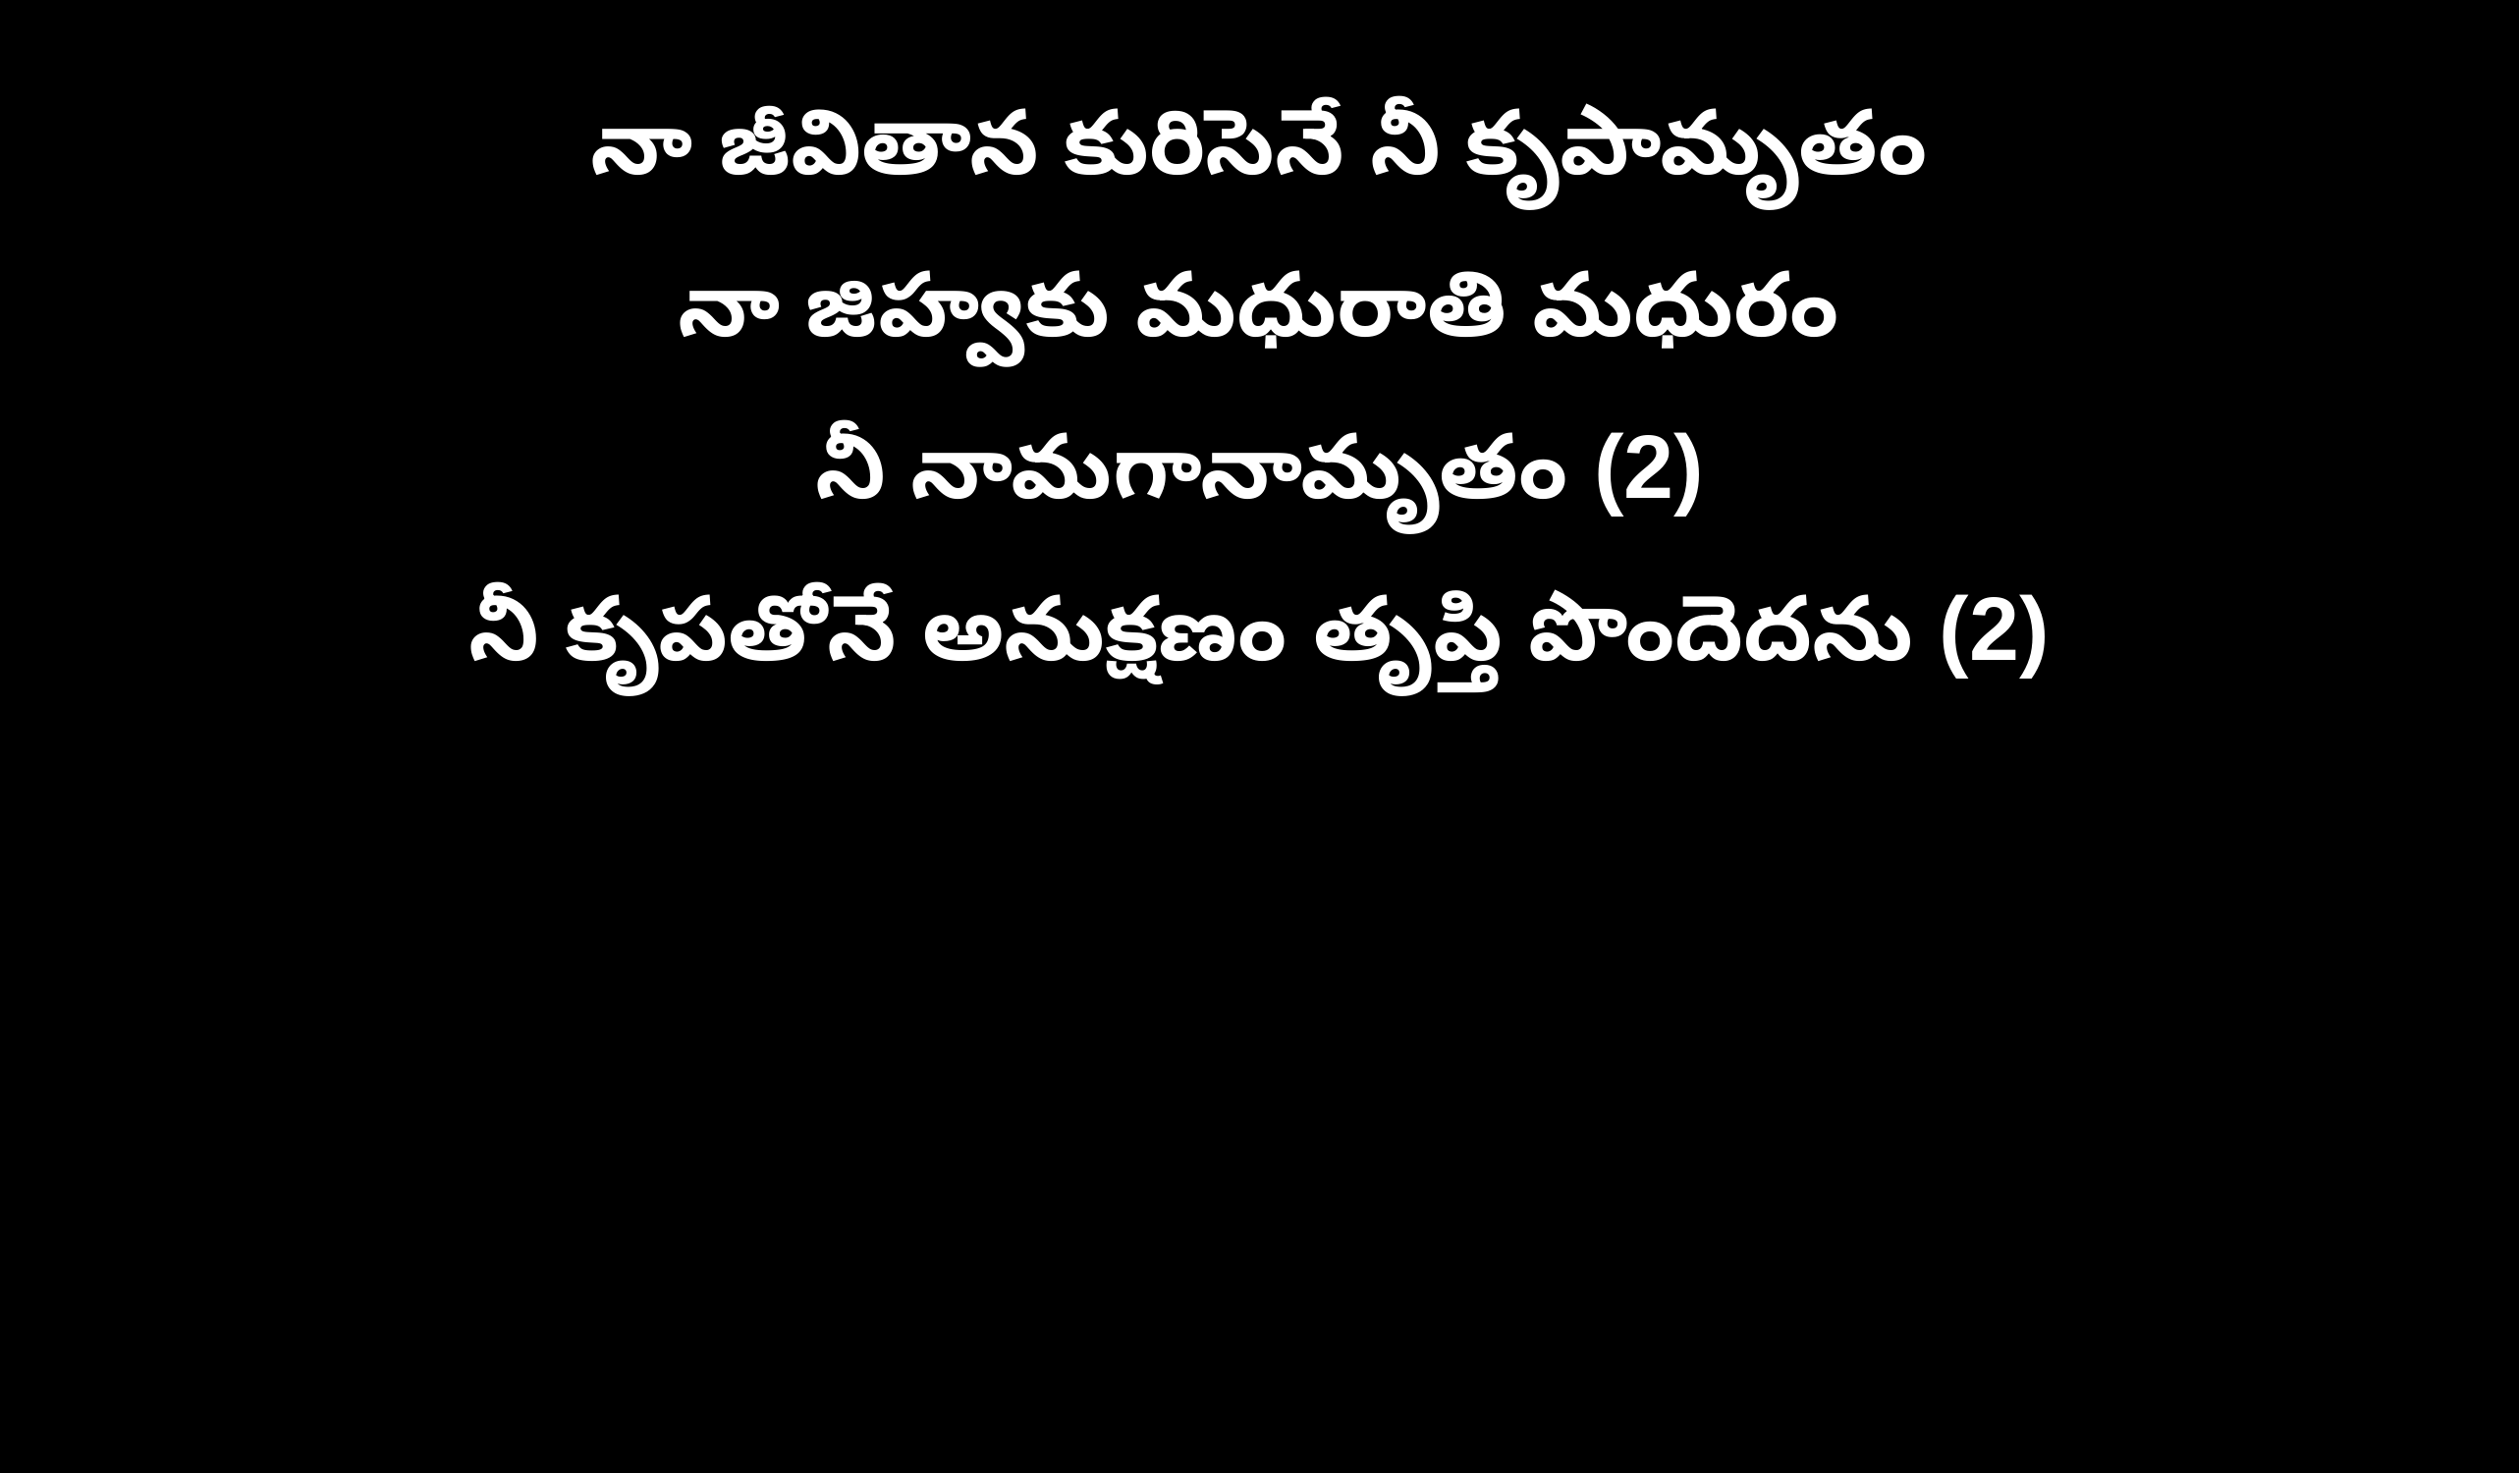

నా జీవితాన కురిసెనే నీ కృపామృతం
నా జిహ్వకు మధురాతి మధురం
నీ నామగానామృతం (2)
నీ కృపతోనే అనుక్షణం తృప్తి పొందెదను (2)